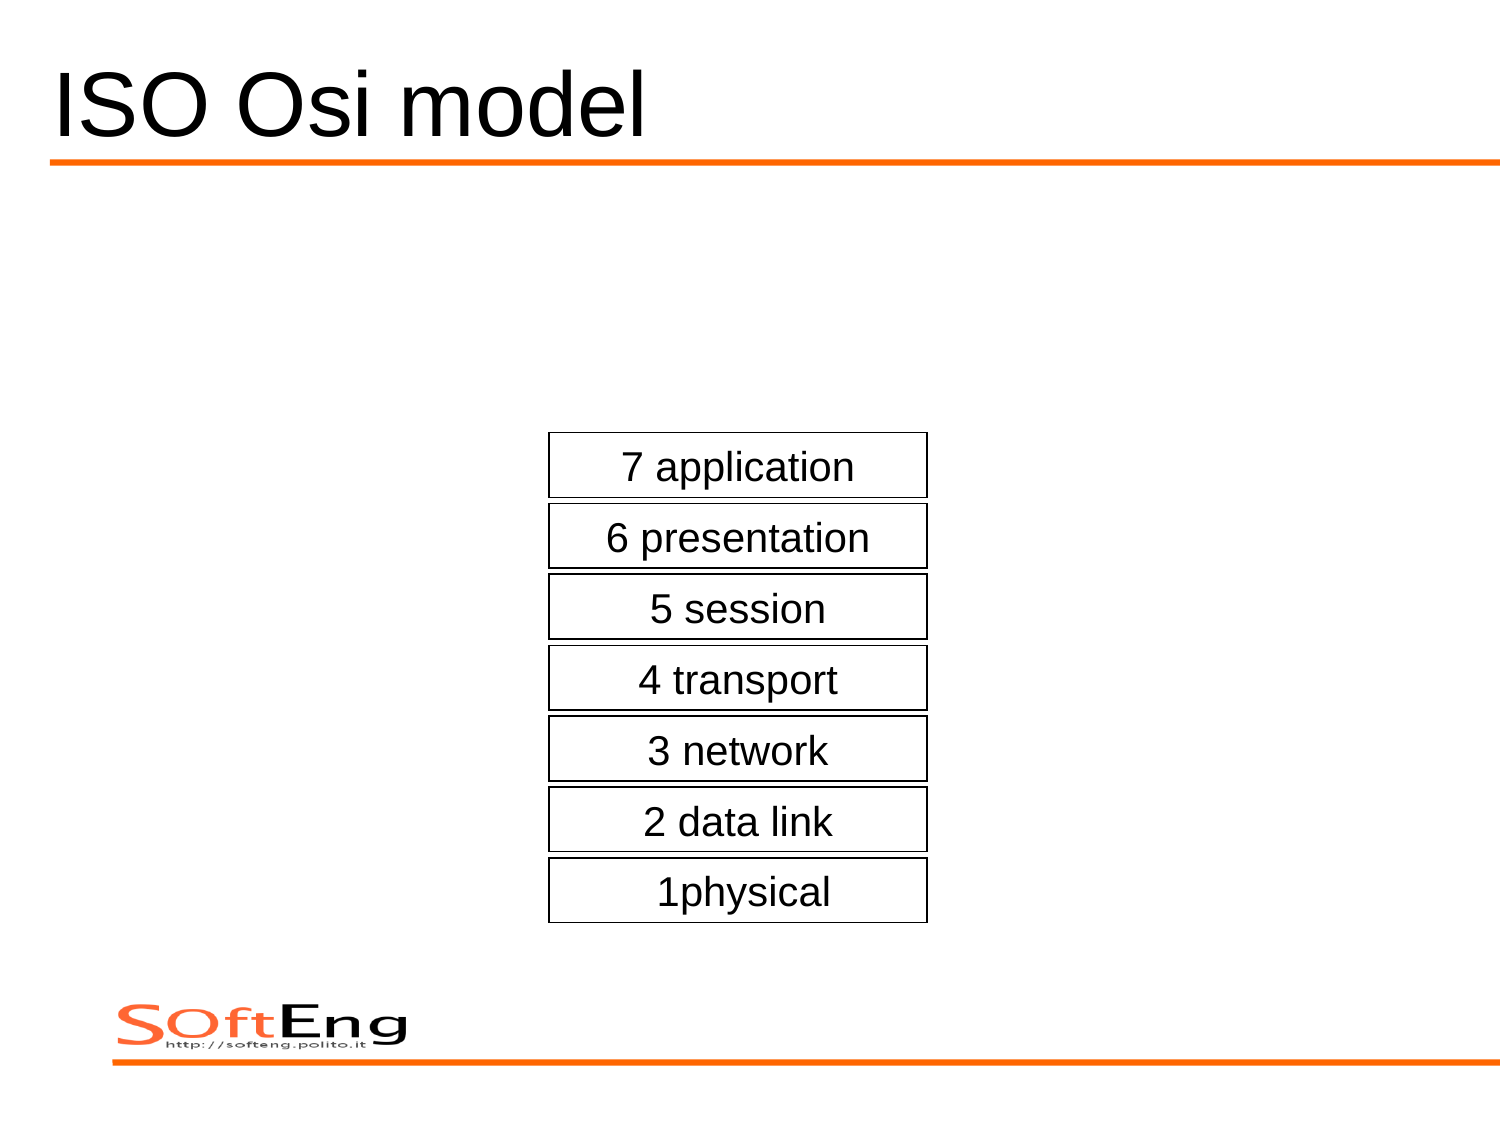

# ISO Osi model
7 application
6 presentation
5 session
4 transport
3 network
2 data link
 1physical